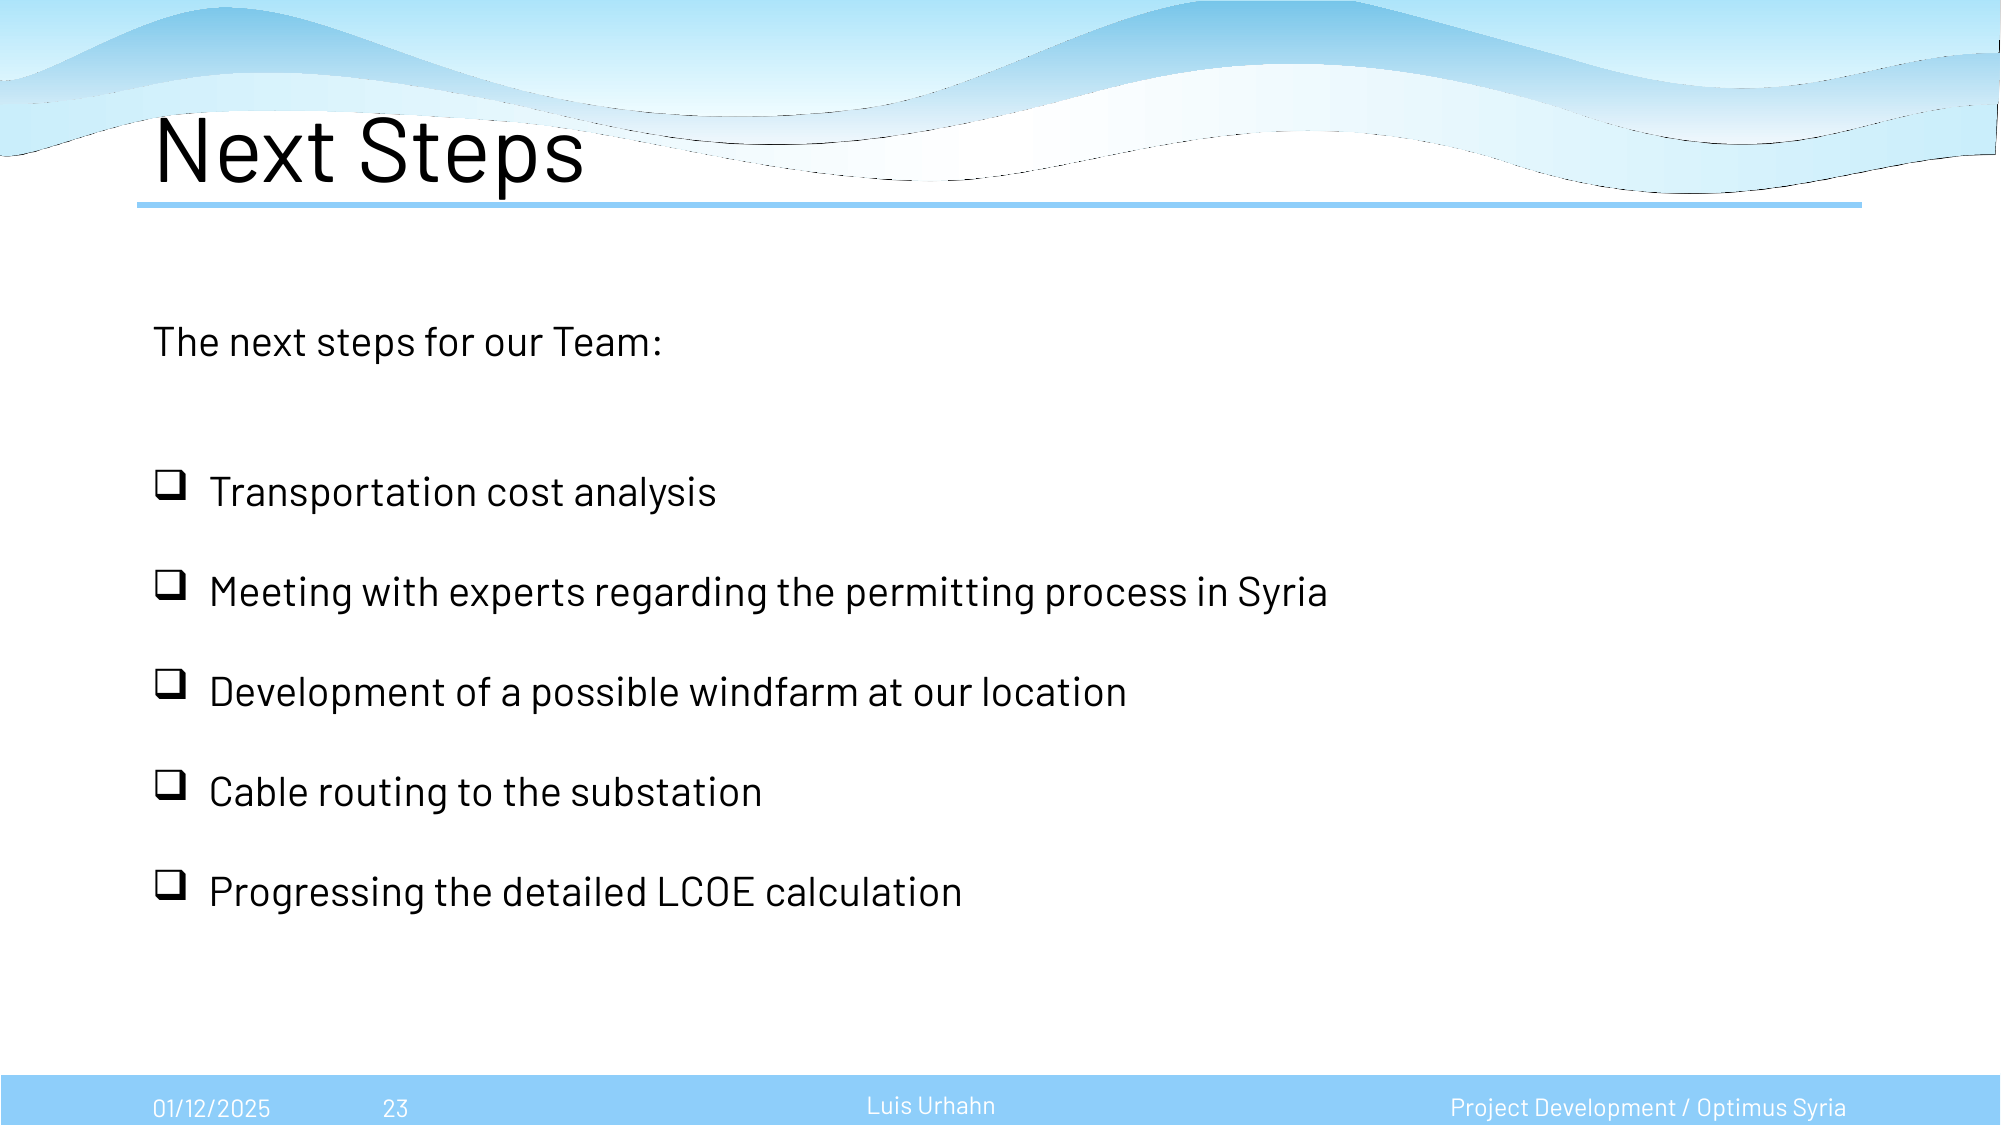

# Next Steps

The next steps for our Team:

Transportation cost analysis
Meeting with experts regarding the permitting process in Syria
Development of a possible windfarm at our location
Cable routing to the substation
Progressing the detailed LCOE calculation

Luis Urhahn
Project Development / Optimus Syria
01/12/2025
23